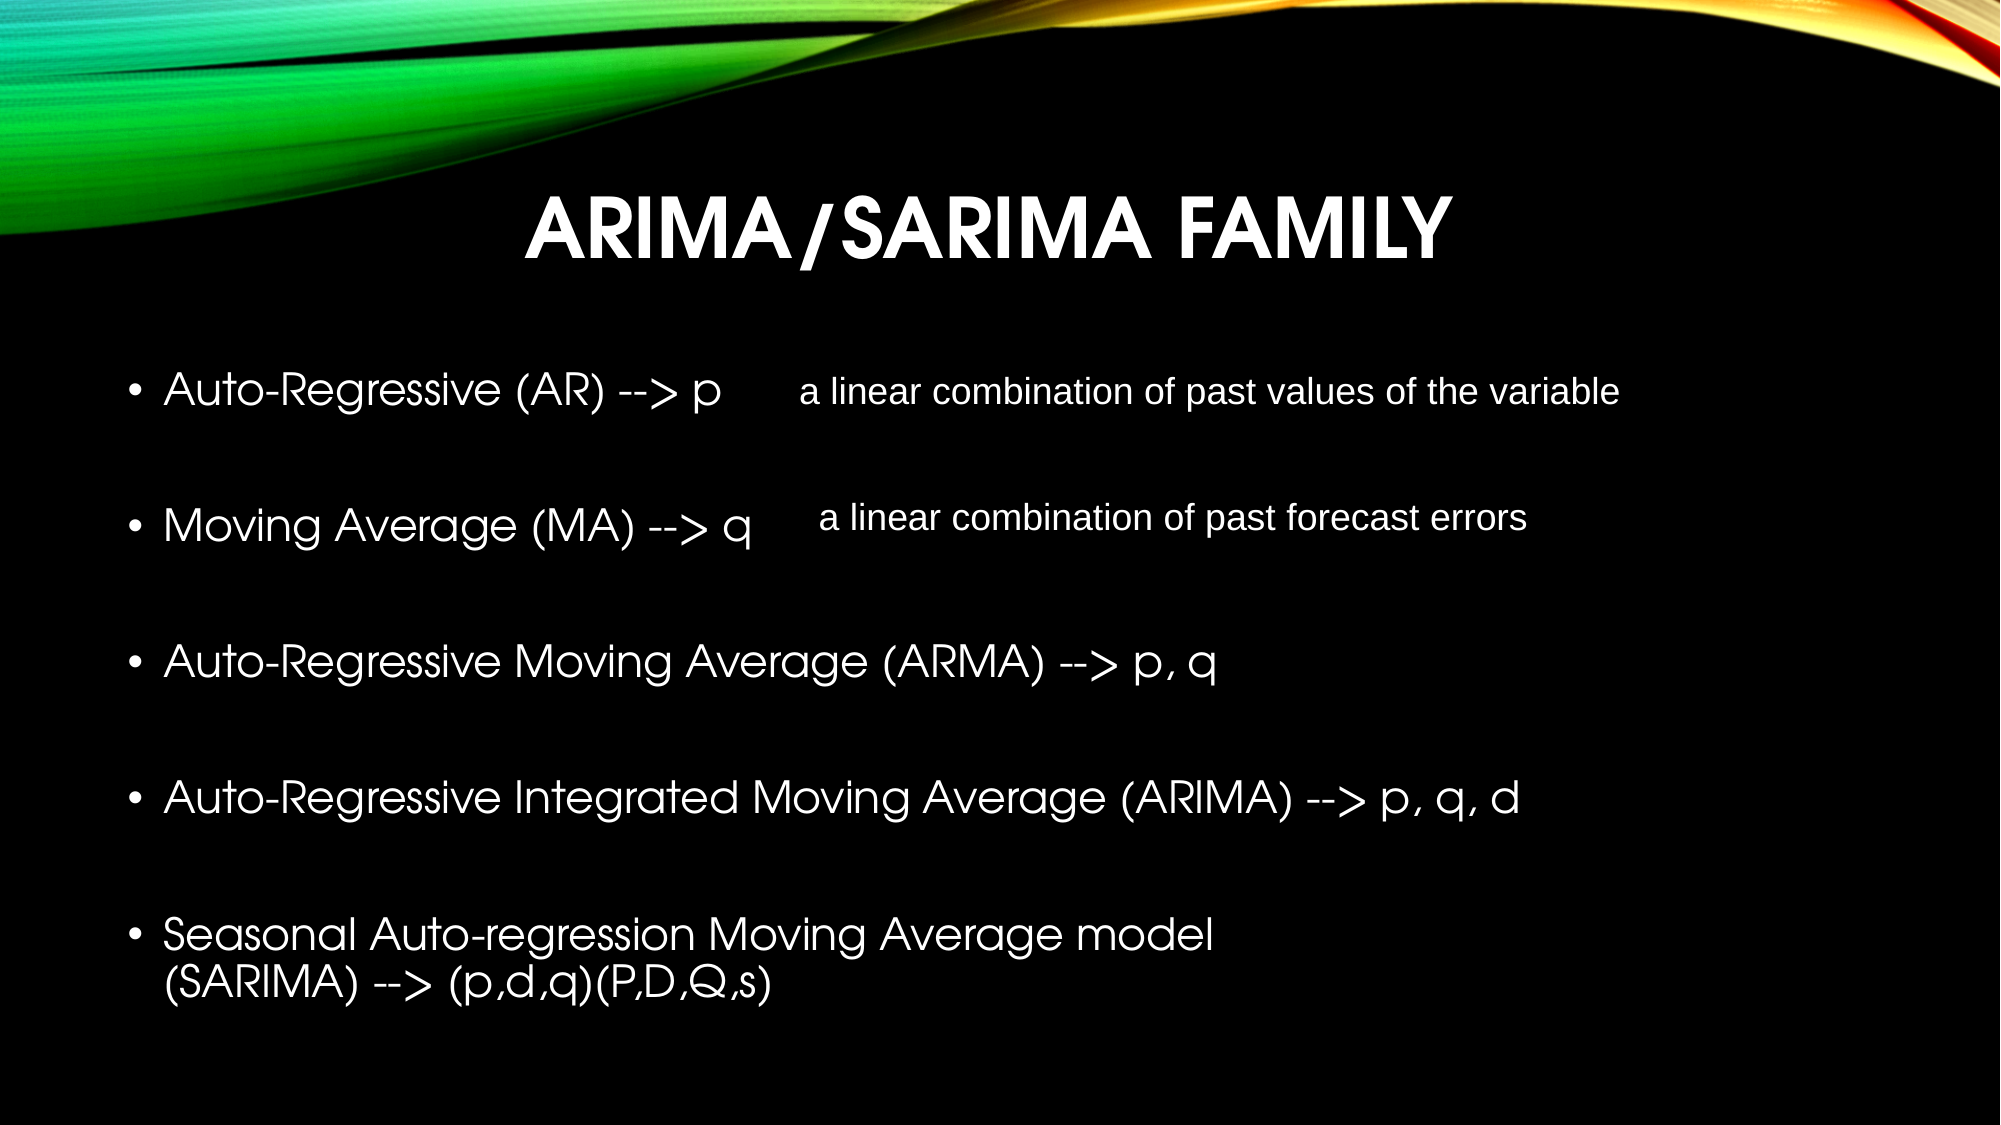

# ARIMA/SARIMA Family
Auto-Regressive (AR) --> p

Moving Average (MA) --> q

Auto-Regressive Moving Average (ARMA) --> p, q

Auto-Regressive Integrated Moving Average (ARIMA) --> p, q, d

Seasonal Auto-regression Moving Average model
(SARIMA) --> (p,d,q)(P,D,Q,s)
a linear combination of past values of the variable
a linear combination of past forecast errors